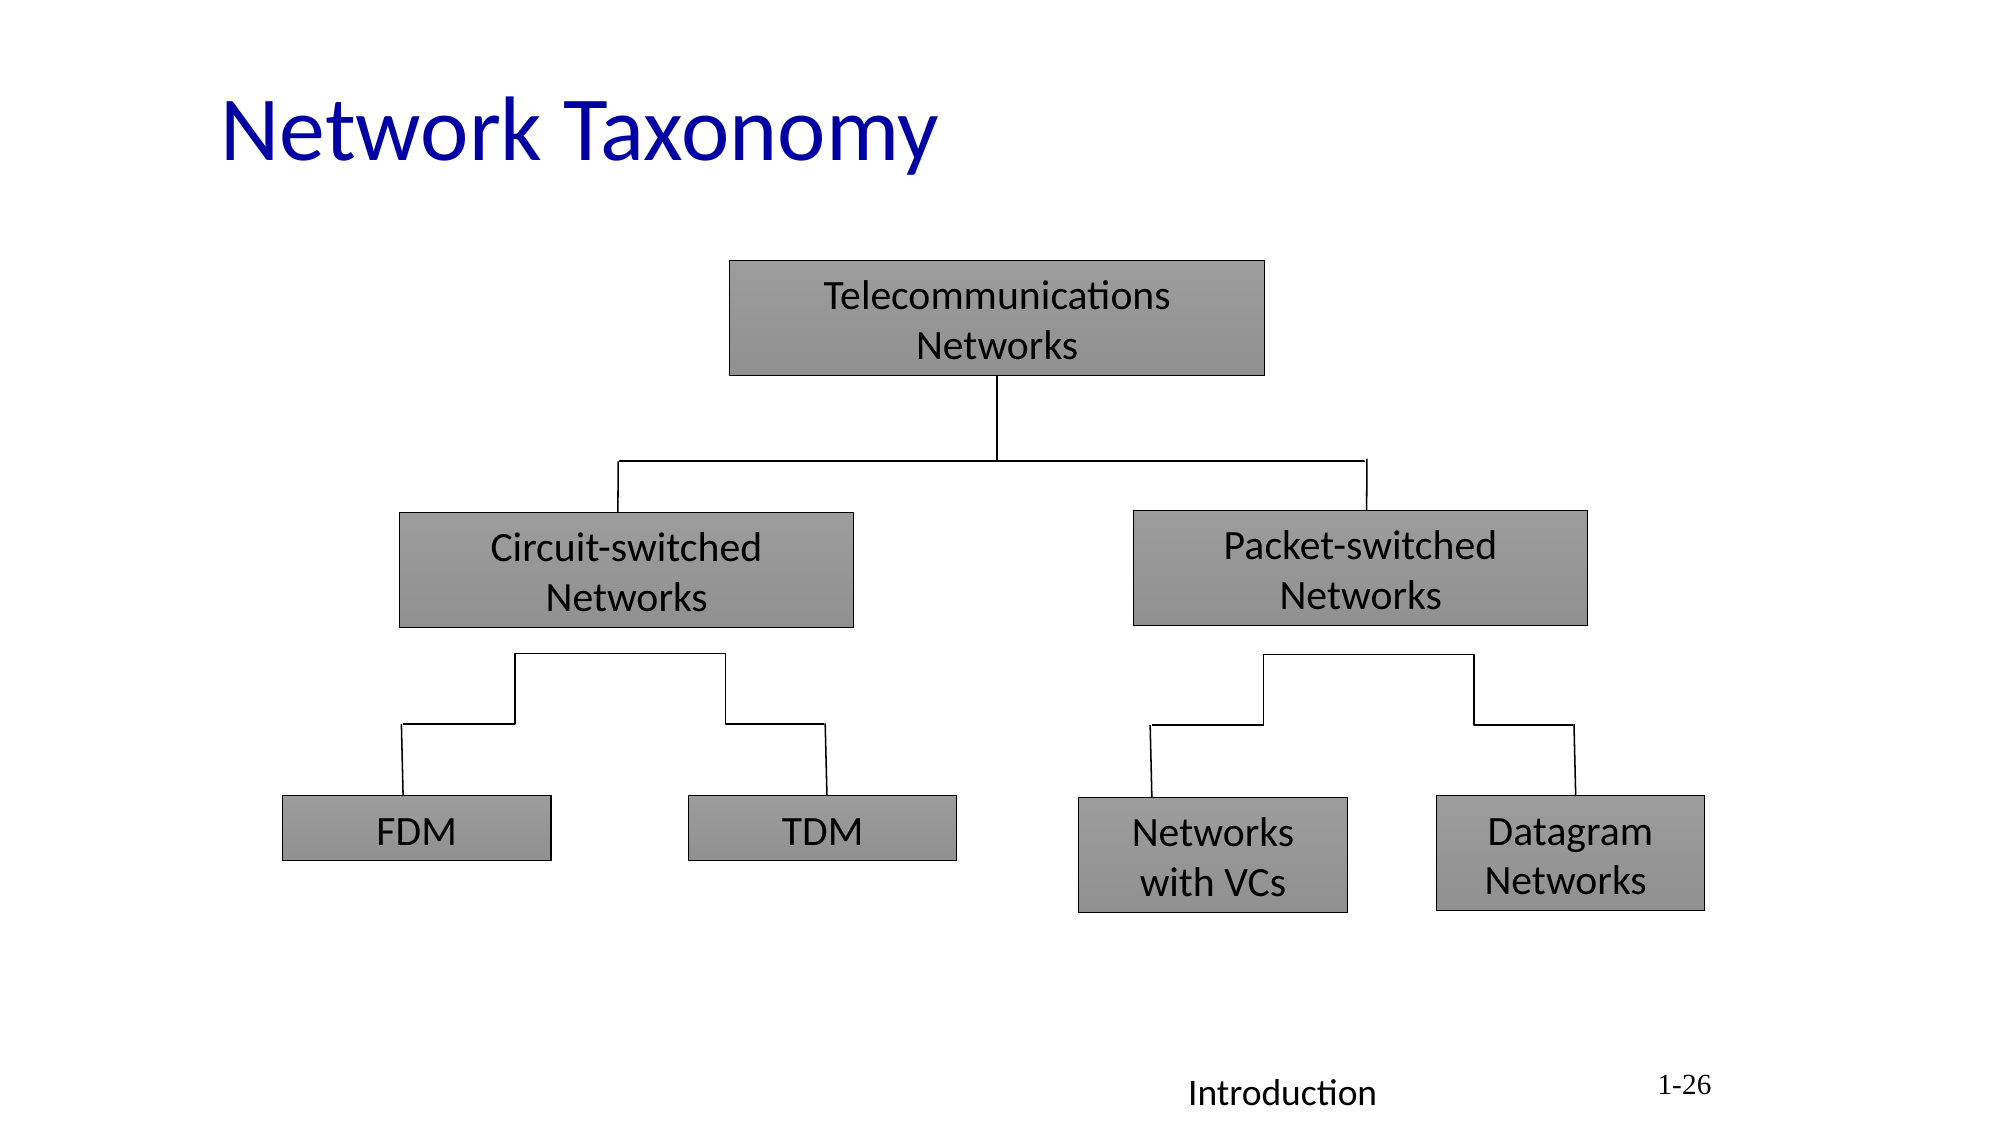

# Network Taxonomy
Telecommunications Networks
Packet-switched Networks
Circuit-switched Networks
FDM
TDM
Datagram Networks
Networks with VCs
1-26
 Introduction